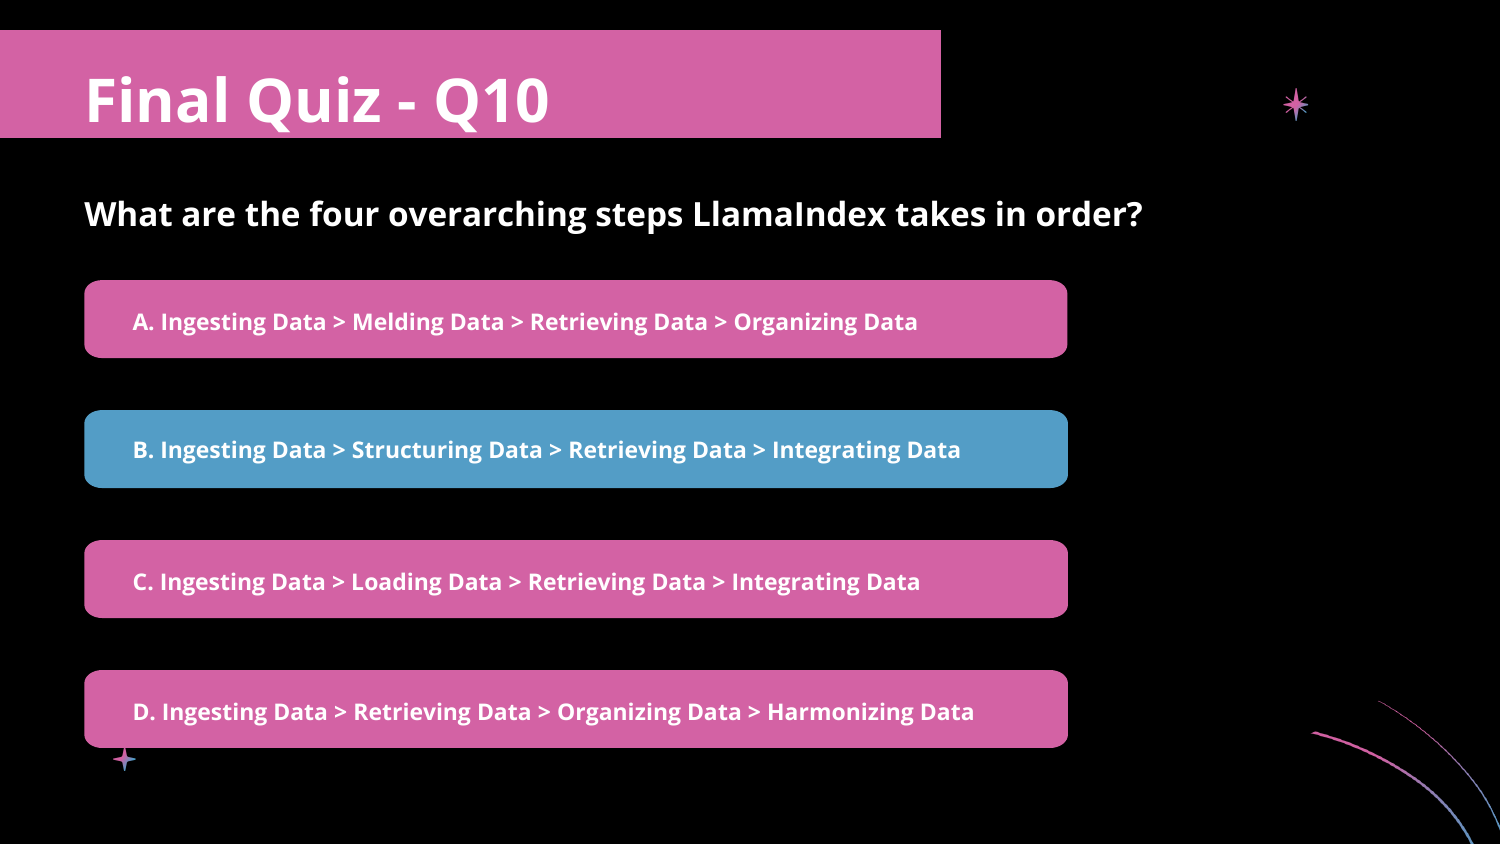

Final Quiz - Q10

What are the four overarching steps LlamaIndex takes in order?

A. Ingesting Data > Melding Data > Retrieving Data > Organizing Data
B. Ingesting Data > Structuring Data > Retrieving Data > Integrating Data

C. Ingesting Data > Loading Data > Retrieving Data > Integrating Data

D. Ingesting Data > Retrieving Data > Organizing Data > Harmonizing Data